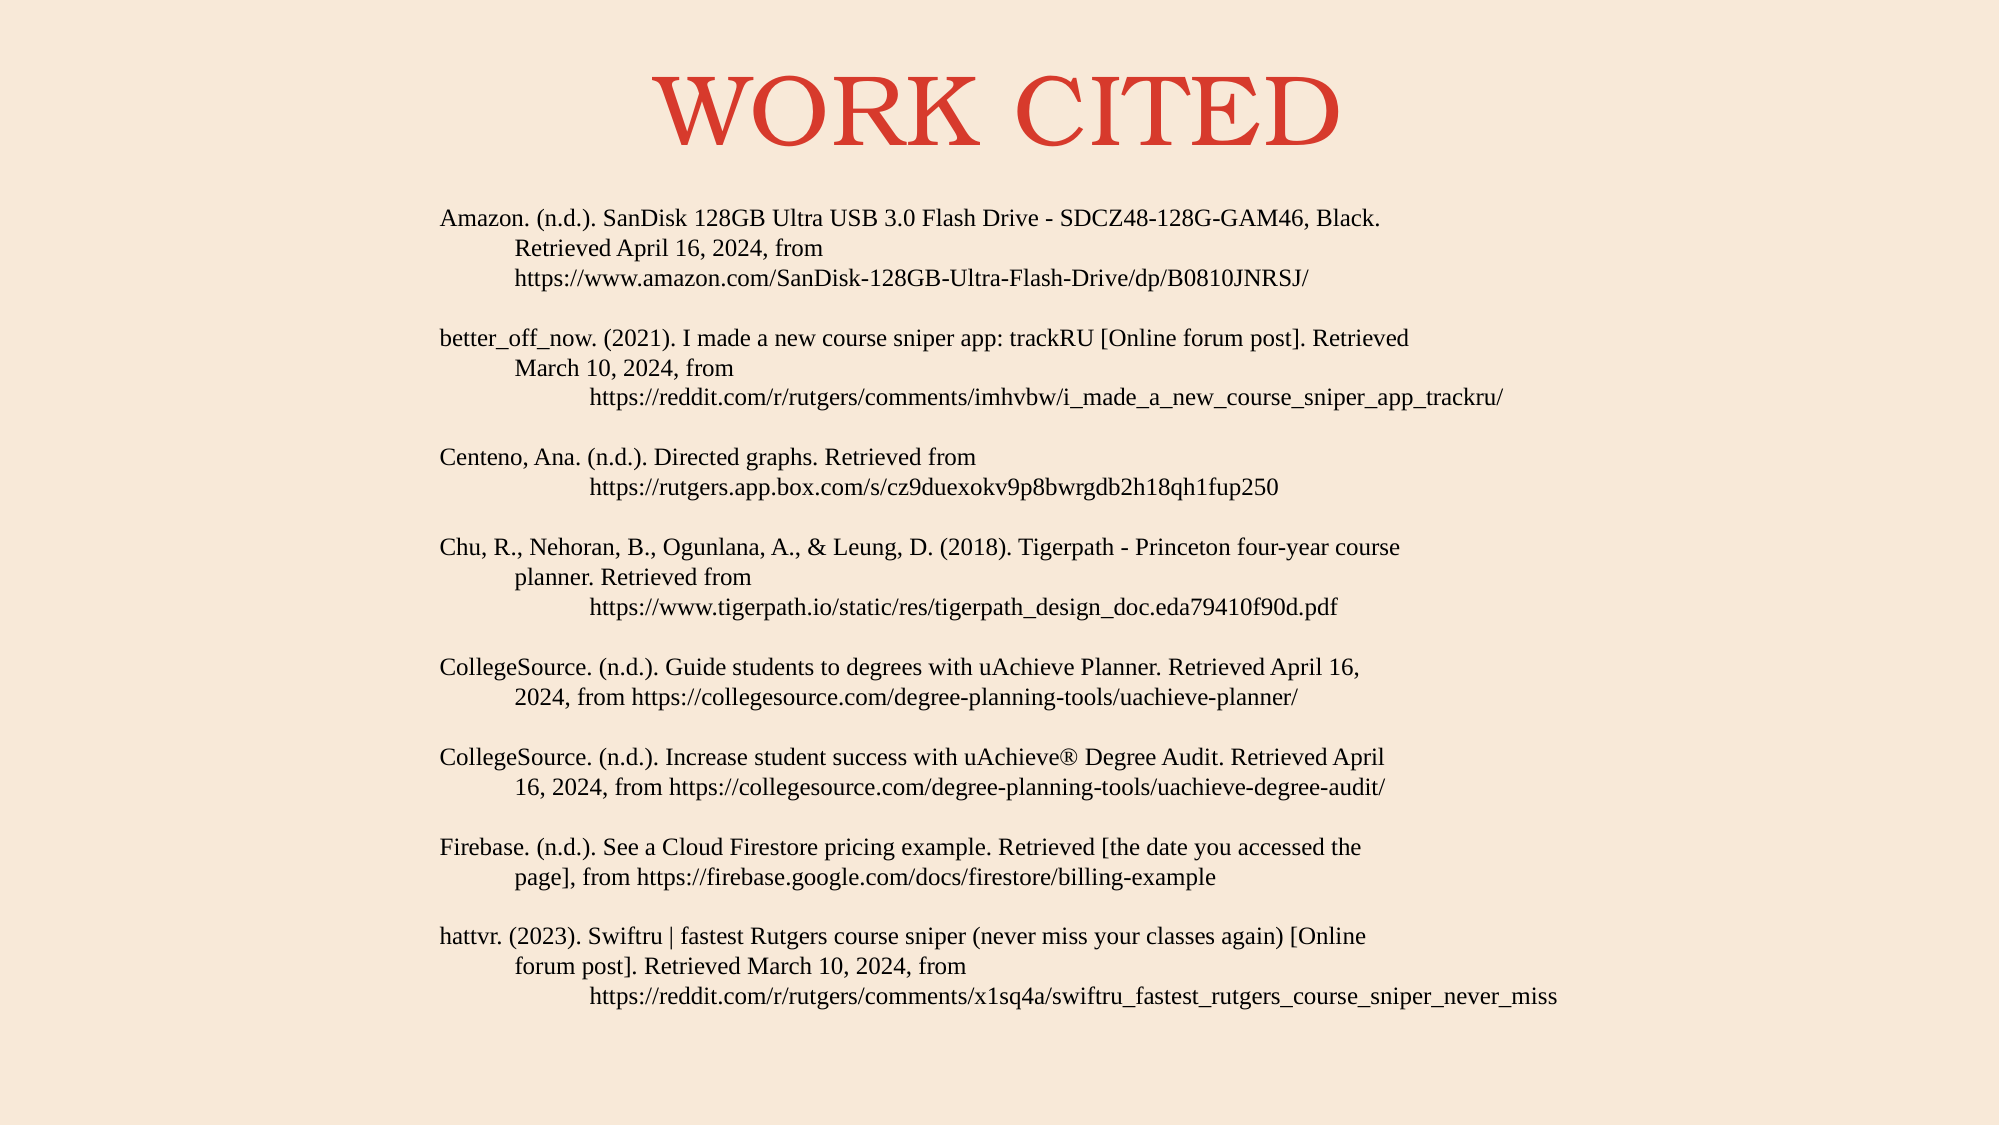

# Work cited
Amazon. (n.d.). SanDisk 128GB Ultra USB 3.0 Flash Drive - SDCZ48-128G-GAM46, Black.
Retrieved April 16, 2024, from
https://www.amazon.com/SanDisk-128GB-Ultra-Flash-Drive/dp/B0810JNRSJ/
better_off_now. (2021). I made a new course sniper app: trackRU [Online forum post]. Retrieved
March 10, 2024, from
https://reddit.com/r/rutgers/comments/imhvbw/i_made_a_new_course_sniper_app_trackru/
Centeno, Ana. (n.d.). Directed graphs. Retrieved from
https://rutgers.app.box.com/s/cz9duexokv9p8bwrgdb2h18qh1fup250
Chu, R., Nehoran, B., Ogunlana, A., & Leung, D. (2018). Tigerpath - Princeton four-year course
planner. Retrieved from
https://www.tigerpath.io/static/res/tigerpath_design_doc.eda79410f90d.pdf
CollegeSource. (n.d.). Guide students to degrees with uAchieve Planner. Retrieved April 16,
2024, from https://collegesource.com/degree-planning-tools/uachieve-planner/
CollegeSource. (n.d.). Increase student success with uAchieve® Degree Audit. Retrieved April
16, 2024, from https://collegesource.com/degree-planning-tools/uachieve-degree-audit/
Firebase. (n.d.). See a Cloud Firestore pricing example. Retrieved [the date you accessed the
page], from https://firebase.google.com/docs/firestore/billing-example
hattvr. (2023). Swiftru | fastest Rutgers course sniper (never miss your classes again) [Online
forum post]. Retrieved March 10, 2024, from
https://reddit.com/r/rutgers/comments/x1sq4a/swiftru_fastest_rutgers_course_sniper_never_miss